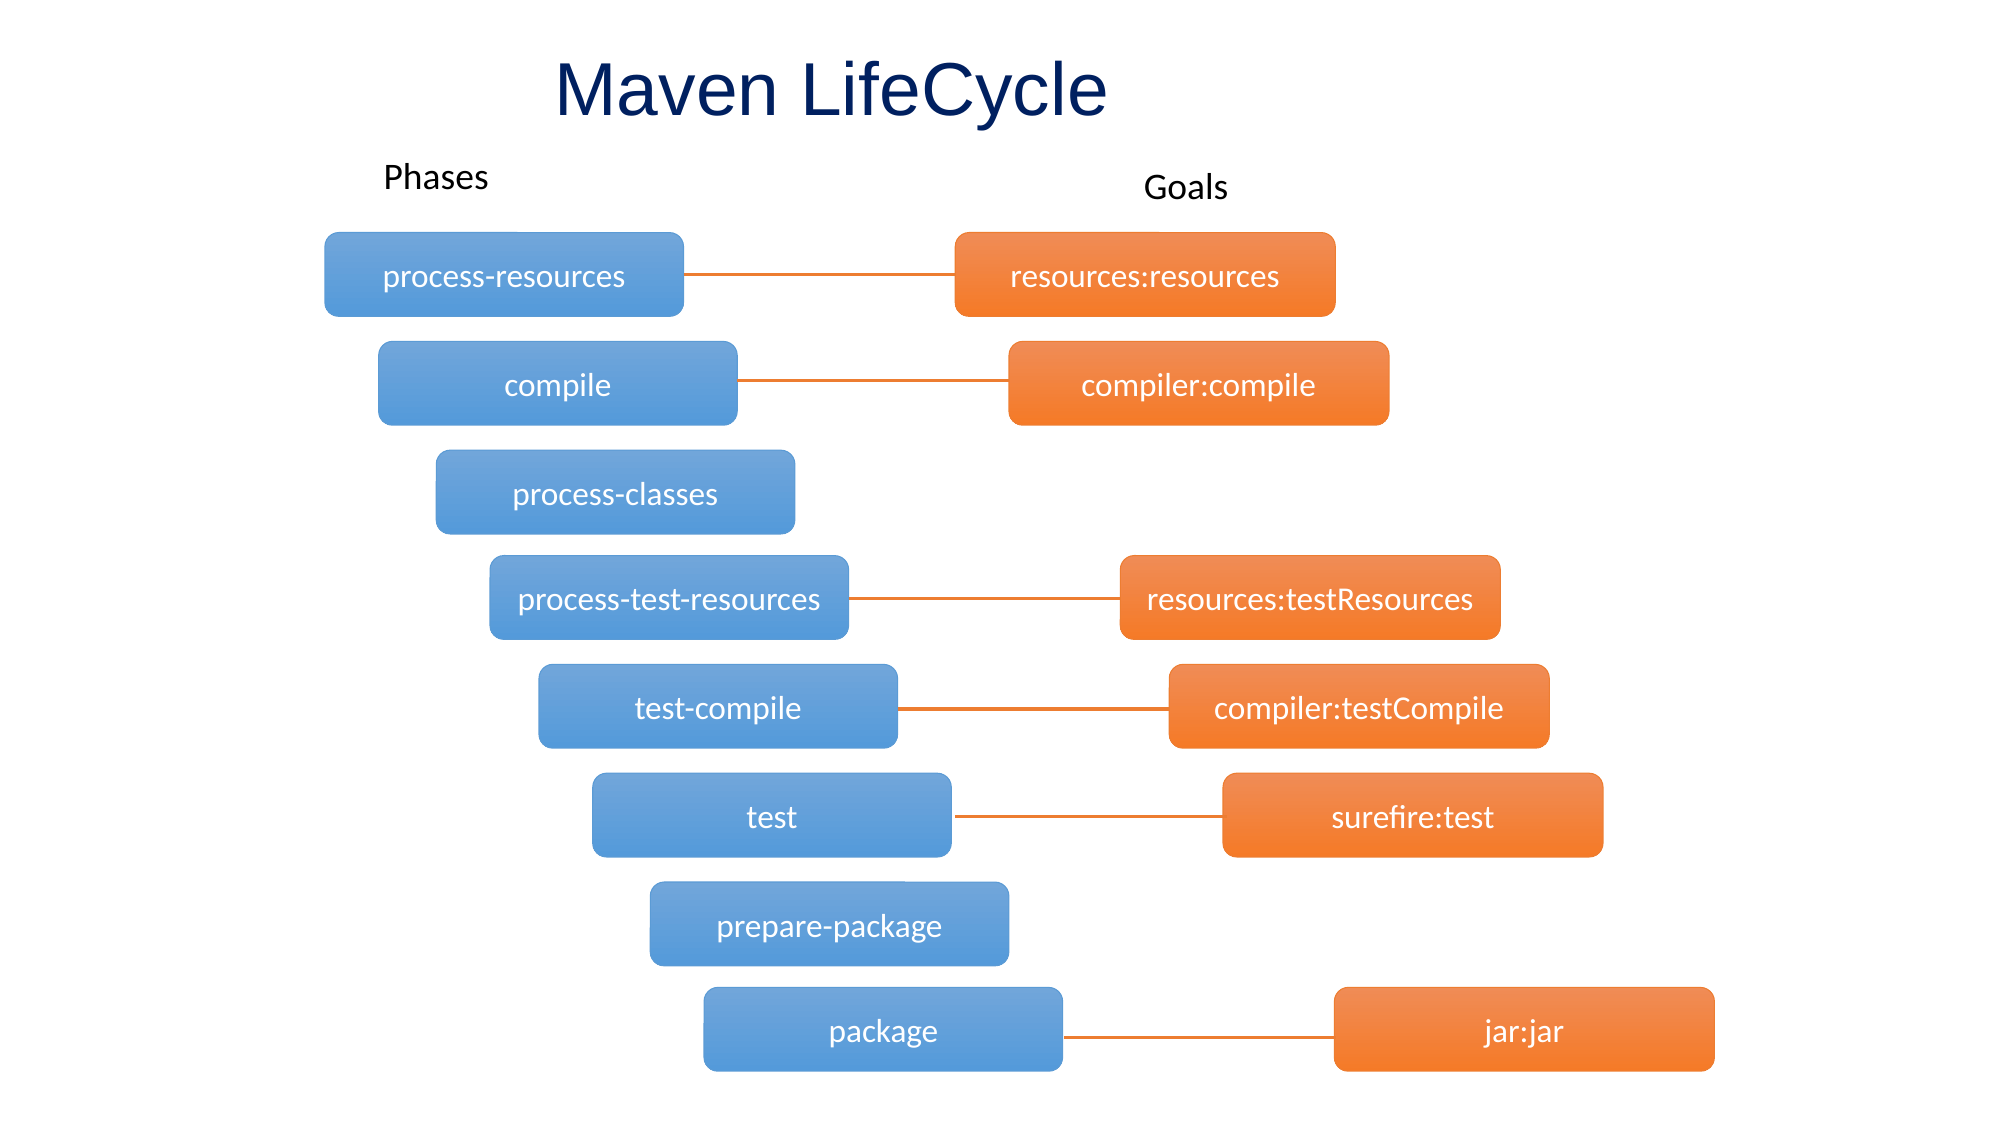

# Maven LifeCycle
Phases
Goals
process-resources
resources:resources
compile
compiler:compile
process-classes
process-test-resources
resources:testResources
test-compile
compiler:testCompile
test
surefire:test
prepare-package
package
jar:jar